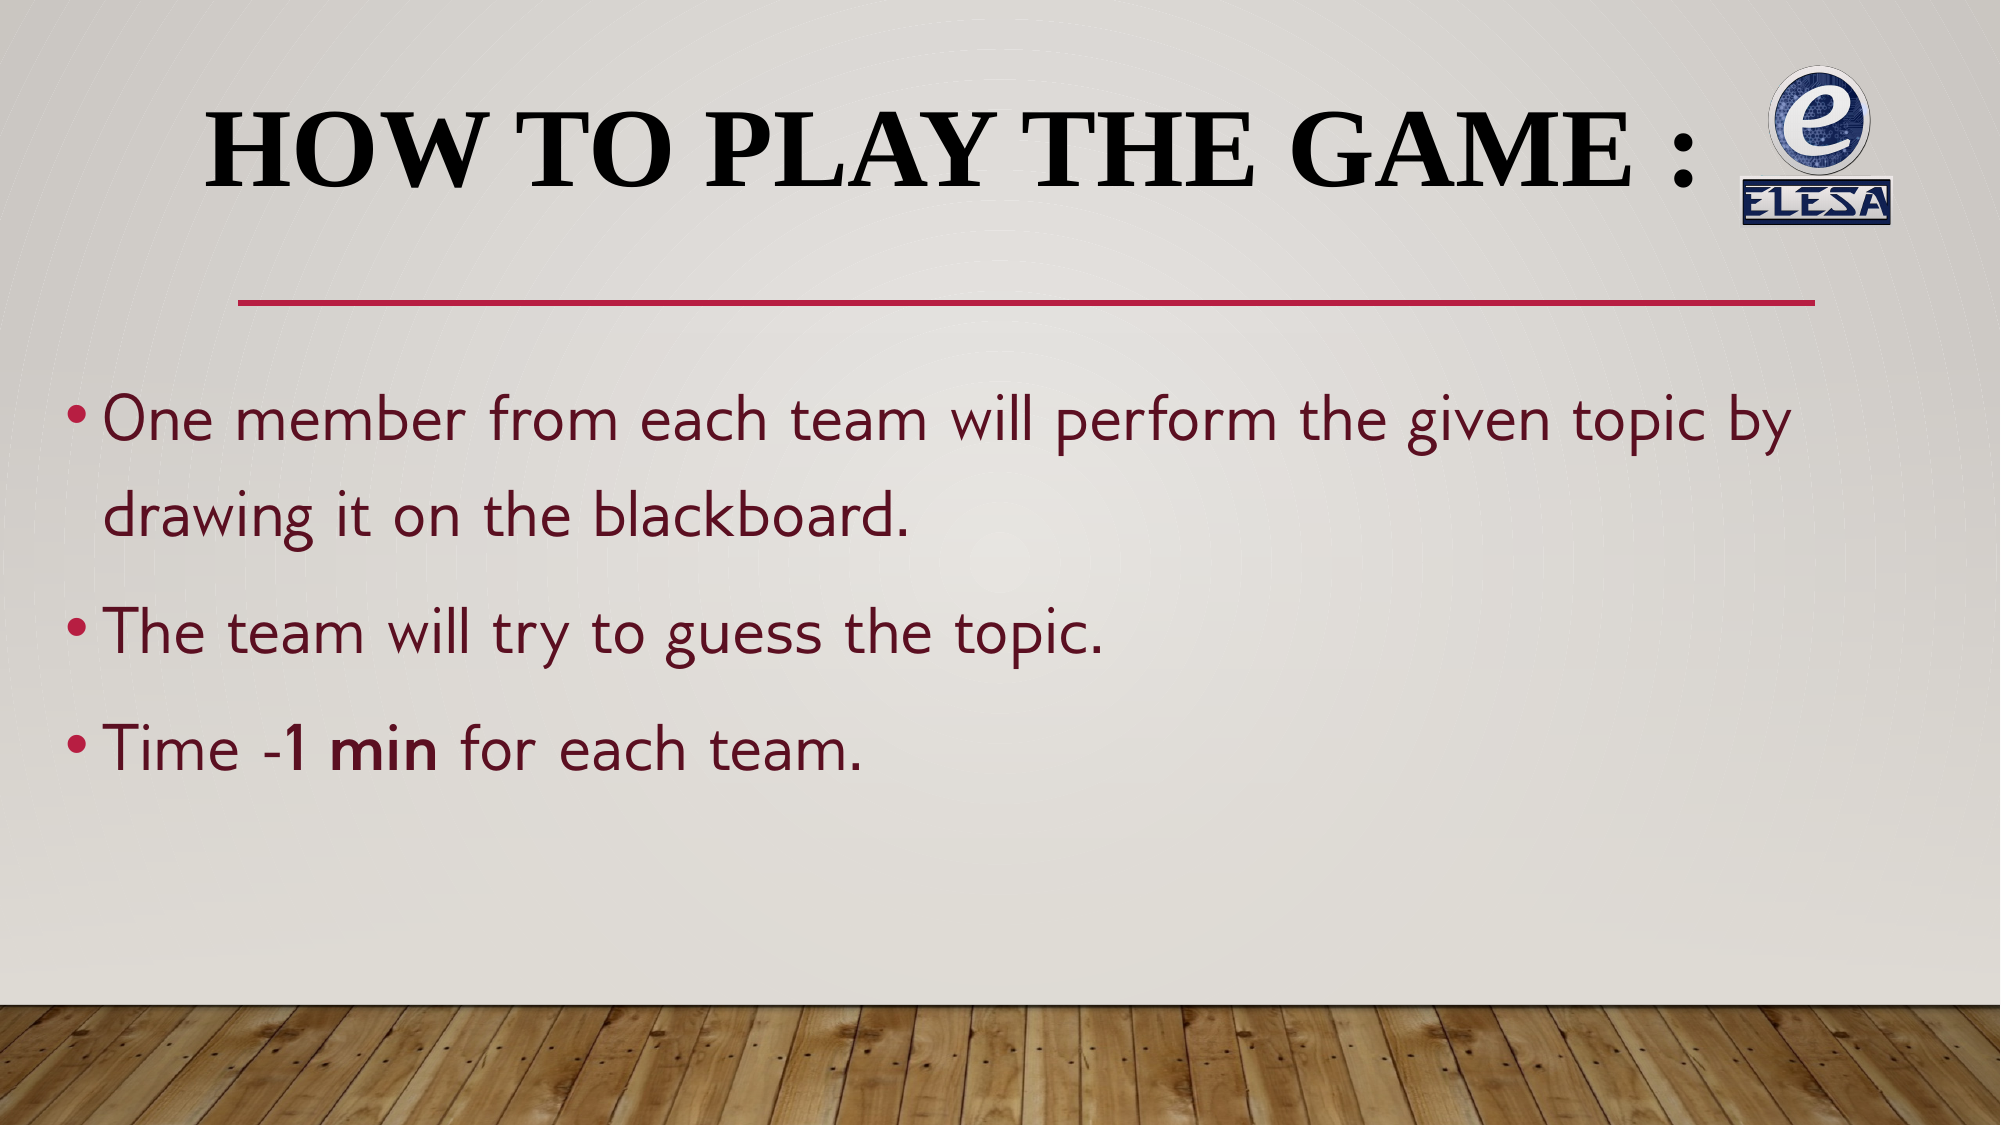

# How to play the game :
One member from each team will perform the given topic by drawing it on the blackboard.
The team will try to guess the topic.
Time -1 min for each team.